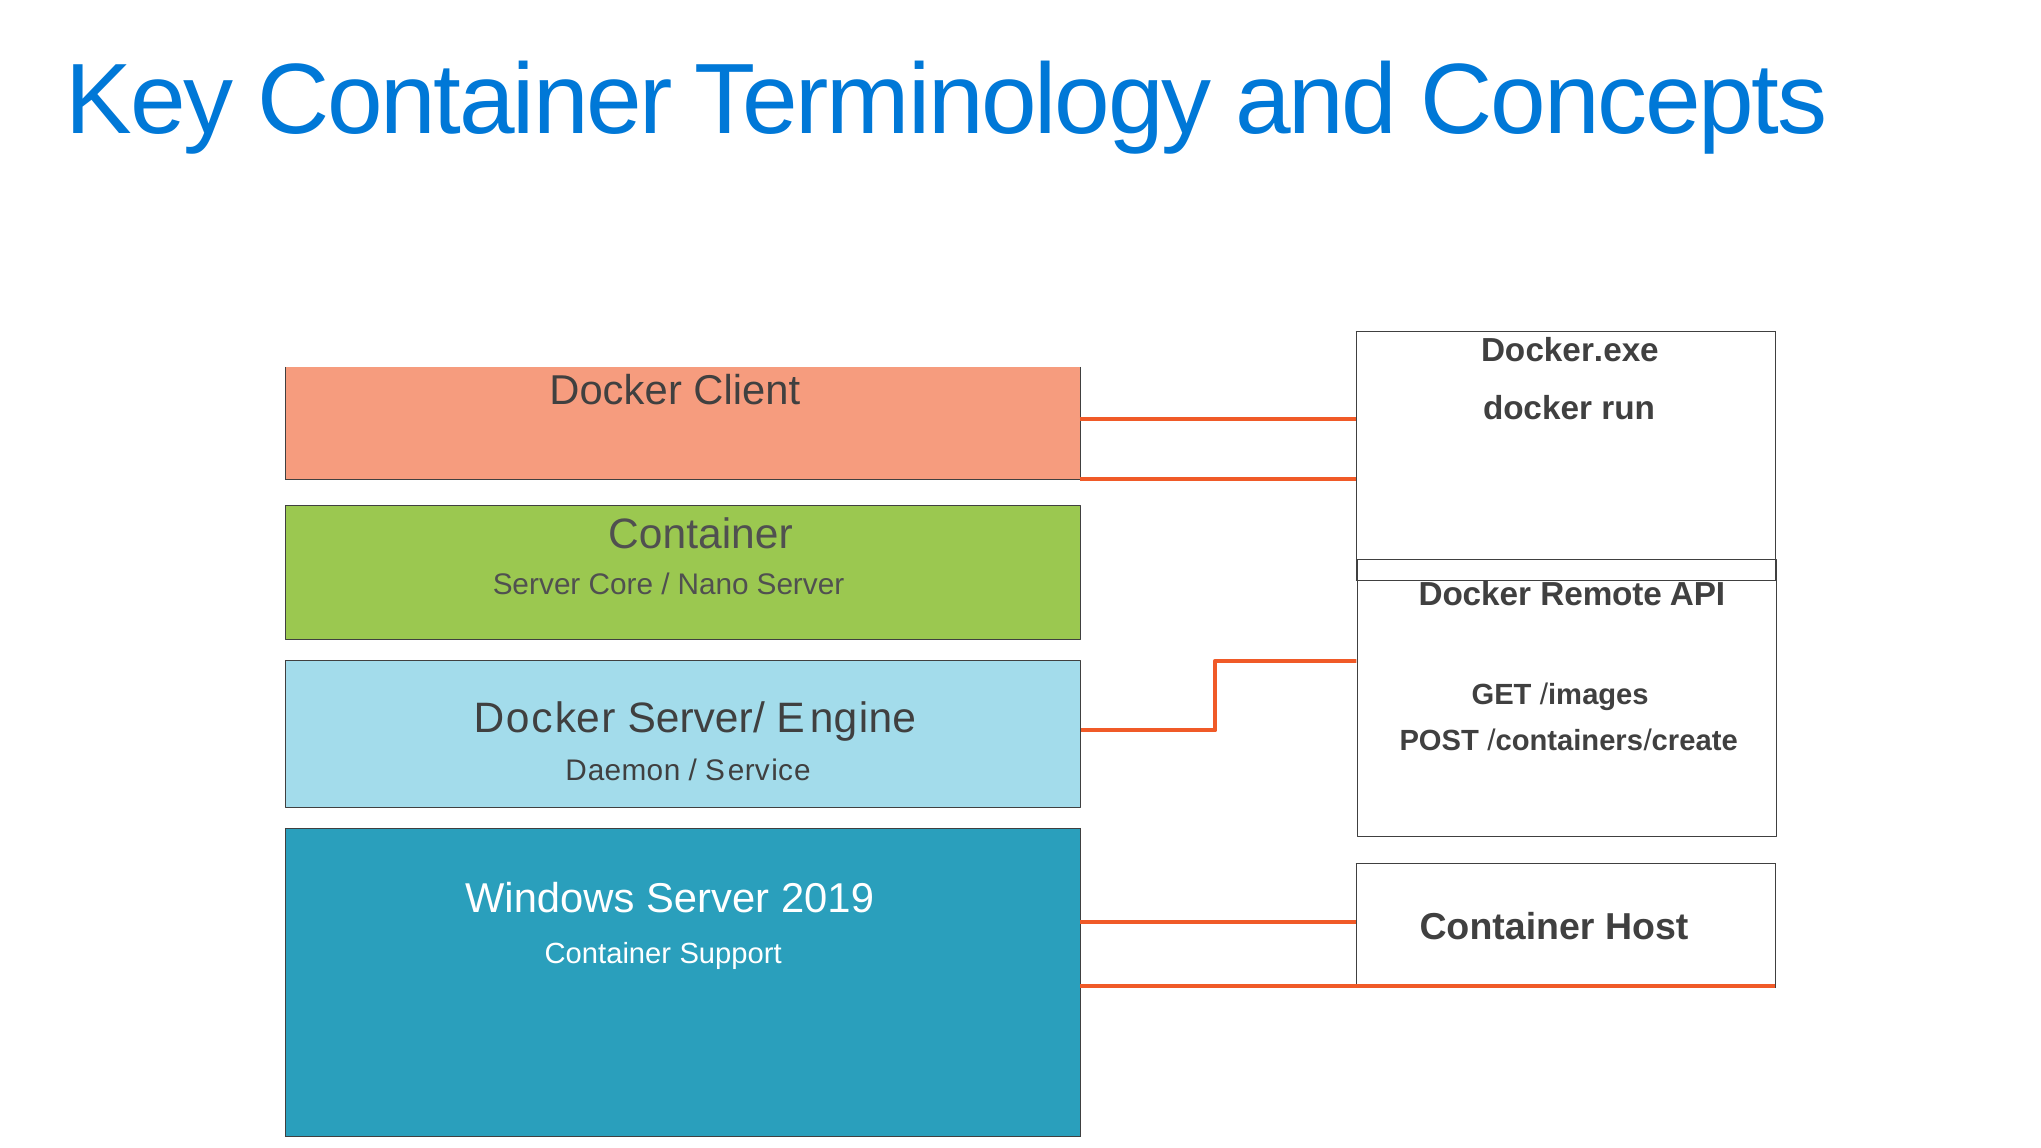

# Key Container Terminology and Concepts
|  |  | Docker.exe docker run |
| --- | --- | --- |
| Docker Client |  |  |
|  |  |  |
|  |  |  |
Container
Server Core / Nano Server

Docker Remote API

GET /images
Docker Server/ Engine
Daemon / Service
POST /containers/create
| Windows Server 2019 Container Support |  |  |
| --- | --- | --- |
|  |  | Container Host |
|  |  |  |
|  |  |  |